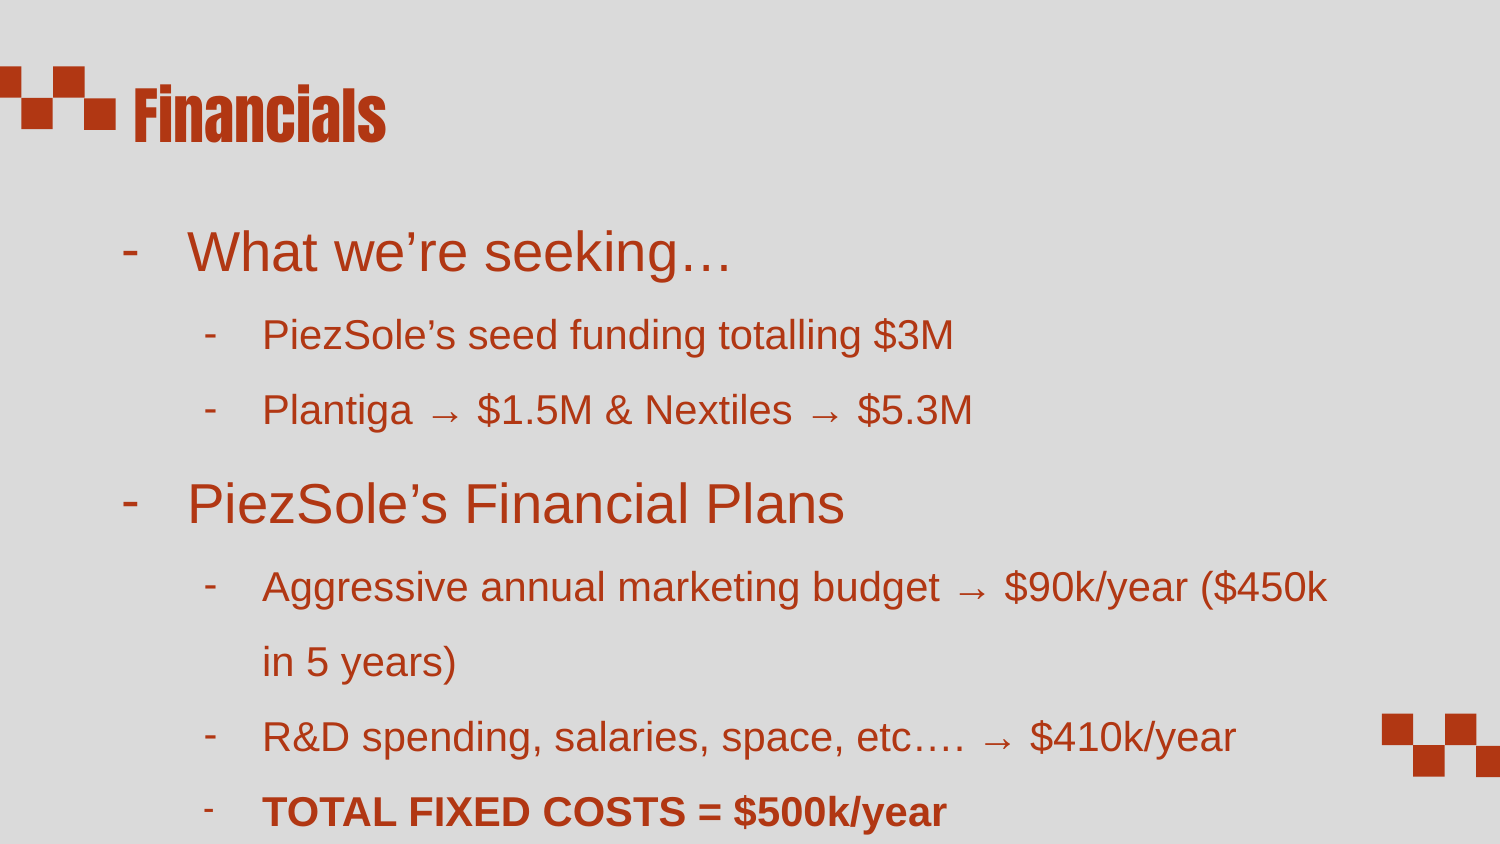

# Financials
What we’re seeking…
PiezSole’s seed funding totalling $3M
Plantiga → $1.5M & Nextiles → $5.3M
PiezSole’s Financial Plans
Aggressive annual marketing budget → $90k/year ($450k in 5 years)
R&D spending, salaries, space, etc…. → $410k/year
TOTAL FIXED COSTS = $500k/year